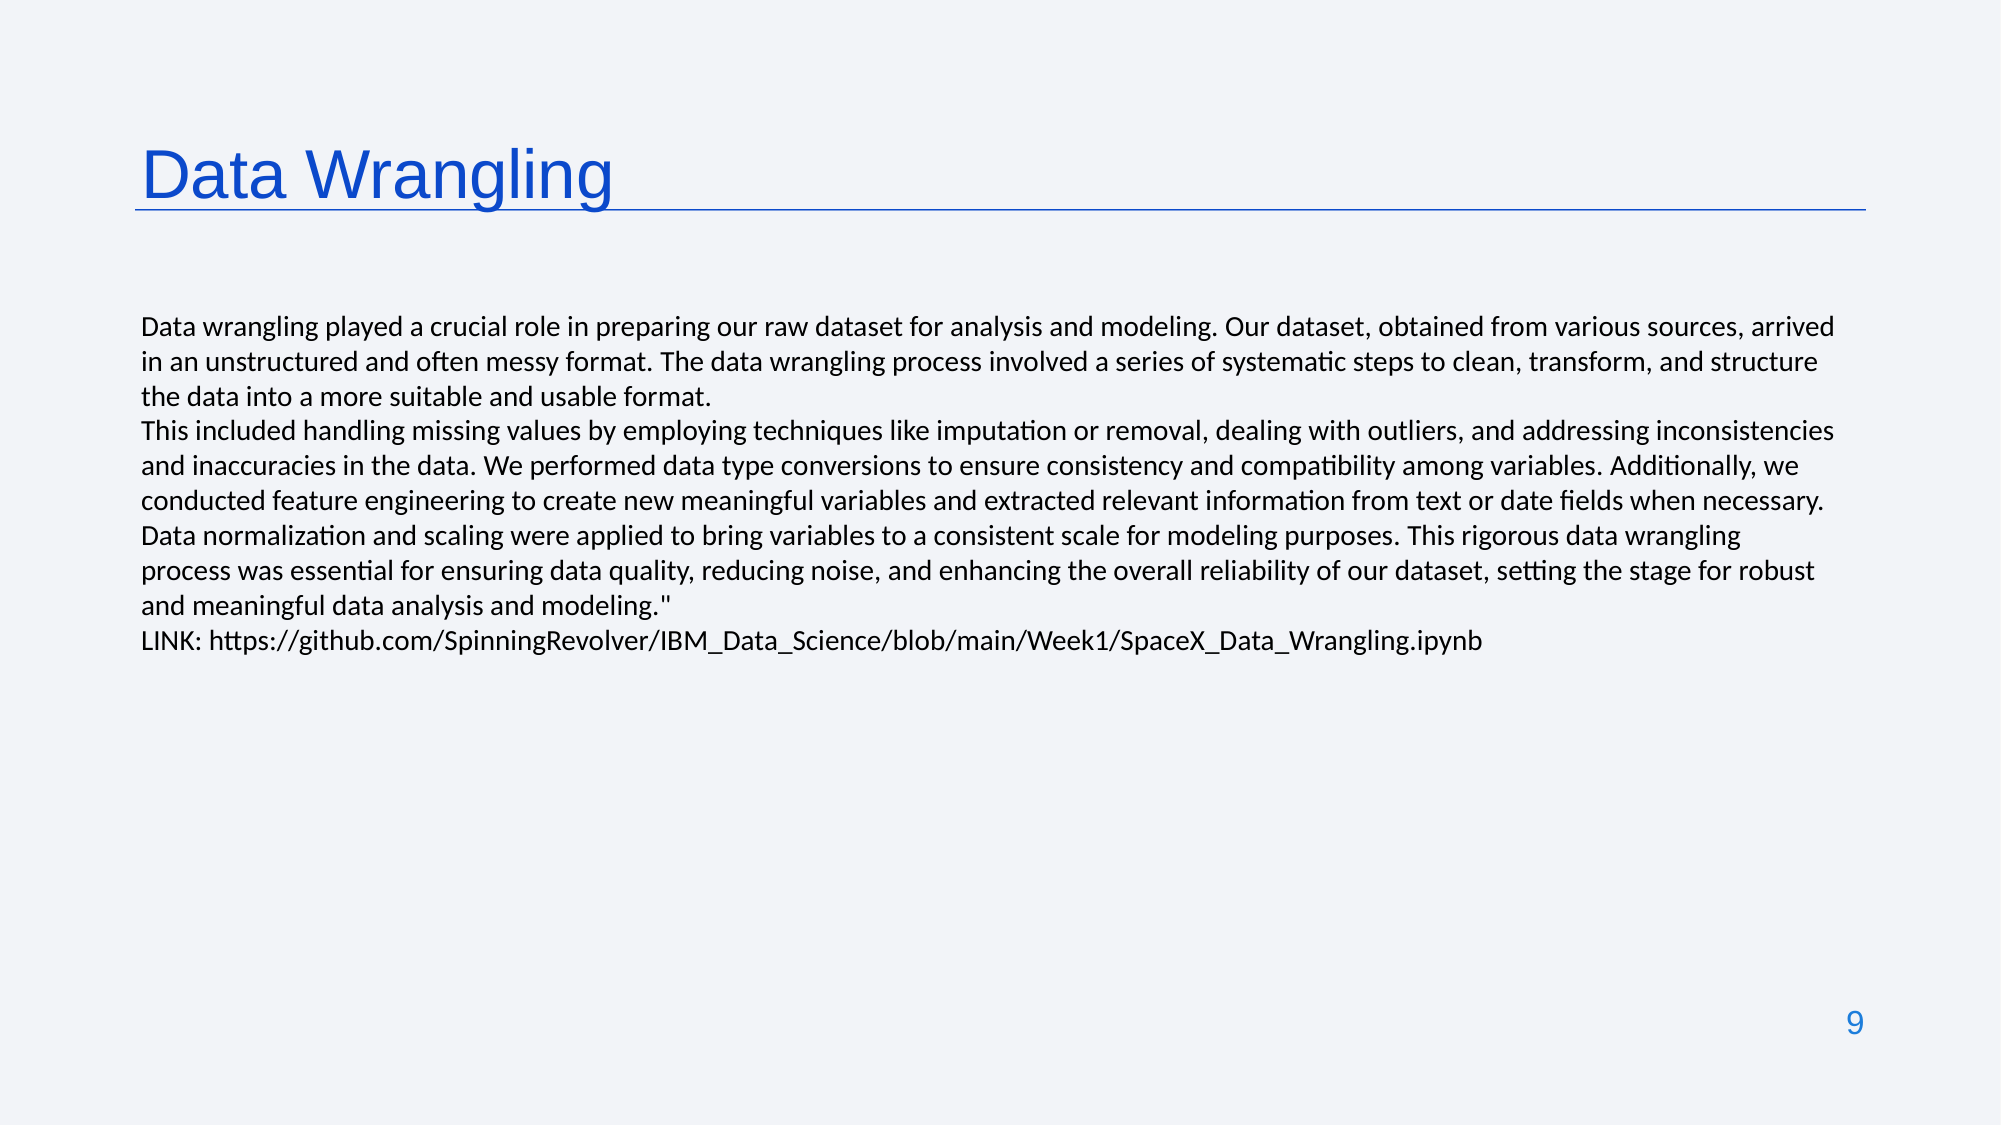

Data Wrangling
Data wrangling played a crucial role in preparing our raw dataset for analysis and modeling. Our dataset, obtained from various sources, arrived in an unstructured and often messy format. The data wrangling process involved a series of systematic steps to clean, transform, and structure the data into a more suitable and usable format.
This included handling missing values by employing techniques like imputation or removal, dealing with outliers, and addressing inconsistencies and inaccuracies in the data. We performed data type conversions to ensure consistency and compatibility among variables. Additionally, we conducted feature engineering to create new meaningful variables and extracted relevant information from text or date fields when necessary.
Data normalization and scaling were applied to bring variables to a consistent scale for modeling purposes. This rigorous data wrangling process was essential for ensuring data quality, reducing noise, and enhancing the overall reliability of our dataset, setting the stage for robust and meaningful data analysis and modeling."
LINK: https://github.com/SpinningRevolver/IBM_Data_Science/blob/main/Week1/SpaceX_Data_Wrangling.ipynb

9